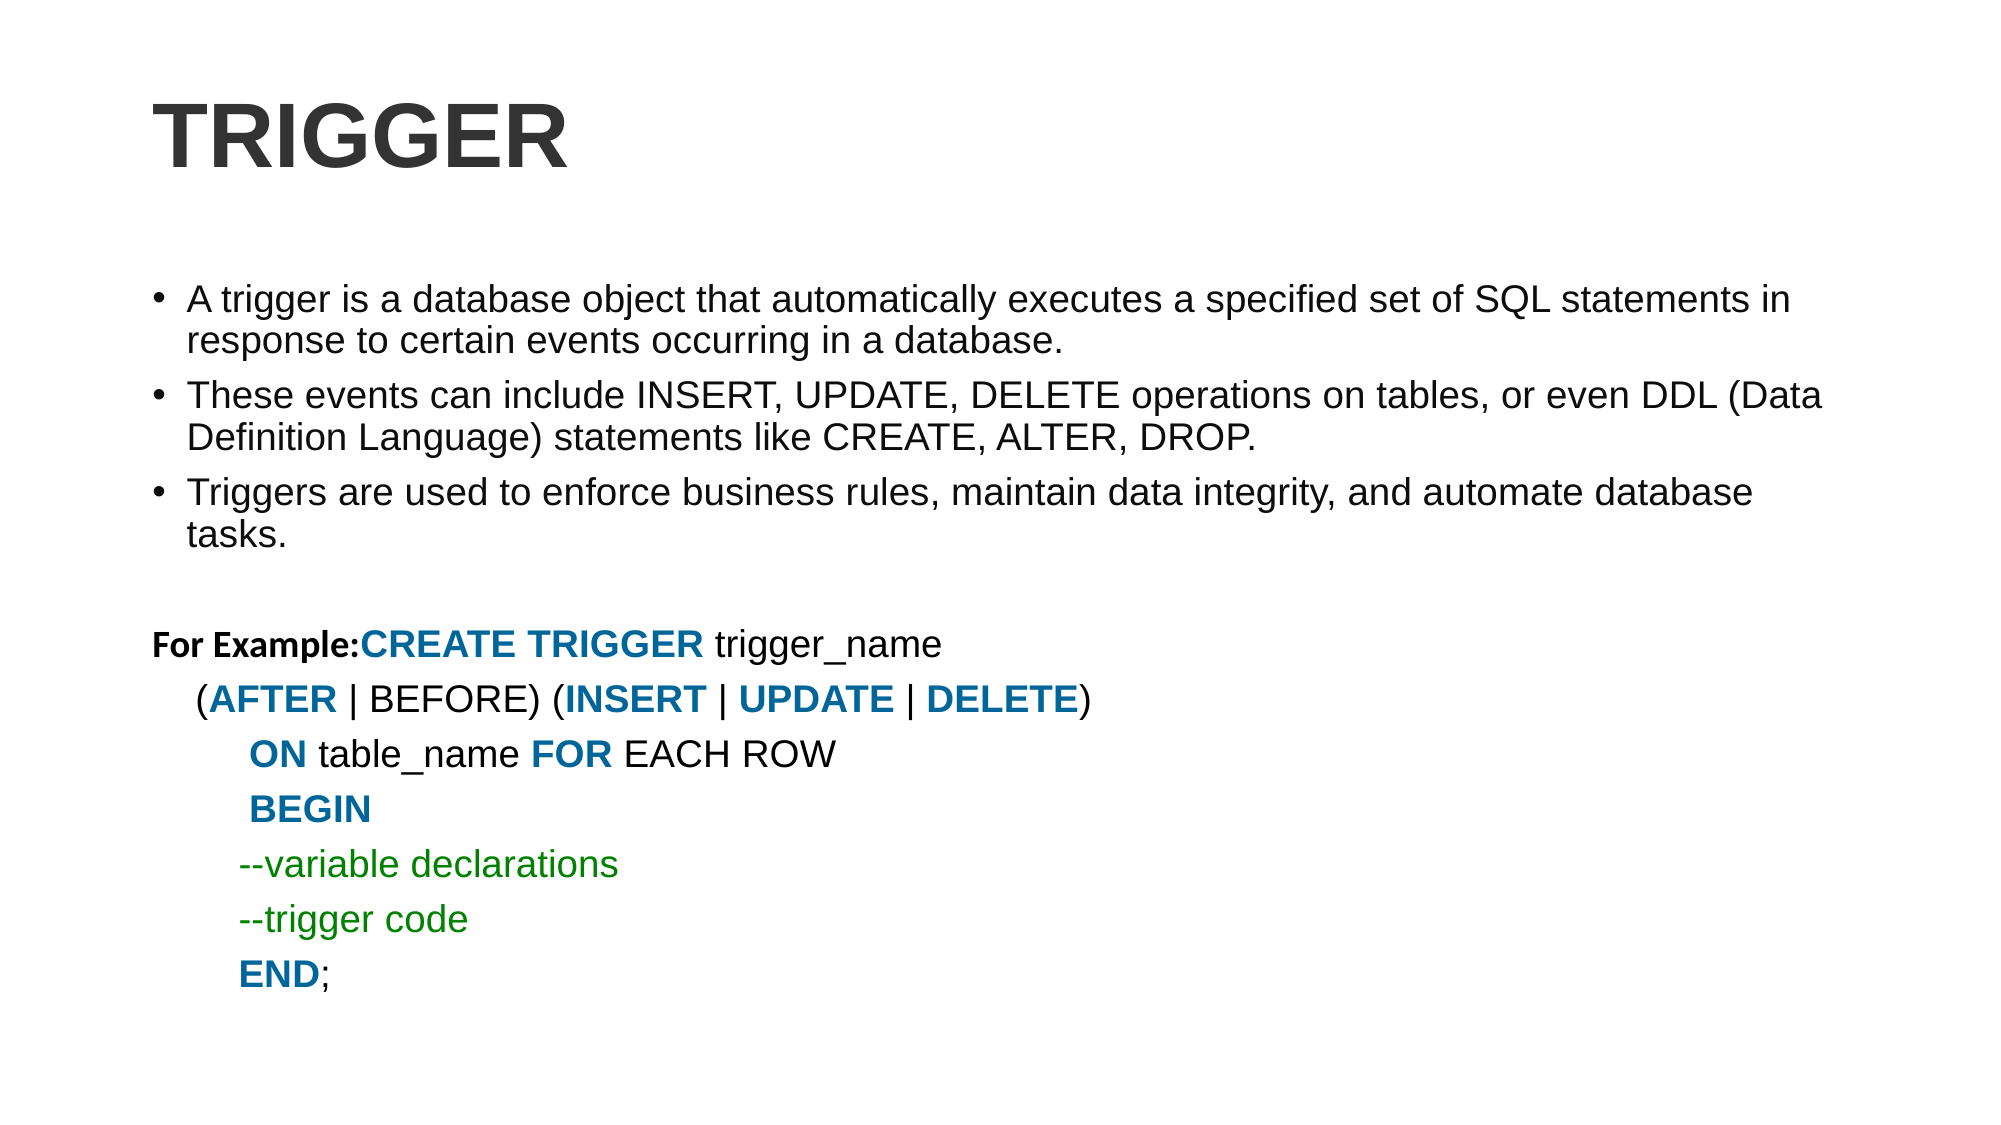

# TRIGGER
A trigger is a database object that automatically executes a specified set of SQL statements in response to certain events occurring in a database.
These events can include INSERT, UPDATE, DELETE operations on tables, or even DDL (Data Definition Language) statements like CREATE, ALTER, DROP.
Triggers are used to enforce business rules, maintain data integrity, and automate database tasks.

For Example:CREATE TRIGGER trigger_name
    (AFTER | BEFORE) (INSERT | UPDATE | DELETE)
         ON table_name FOR EACH ROW
         BEGIN
        --variable declarations
        --trigger code
        END;